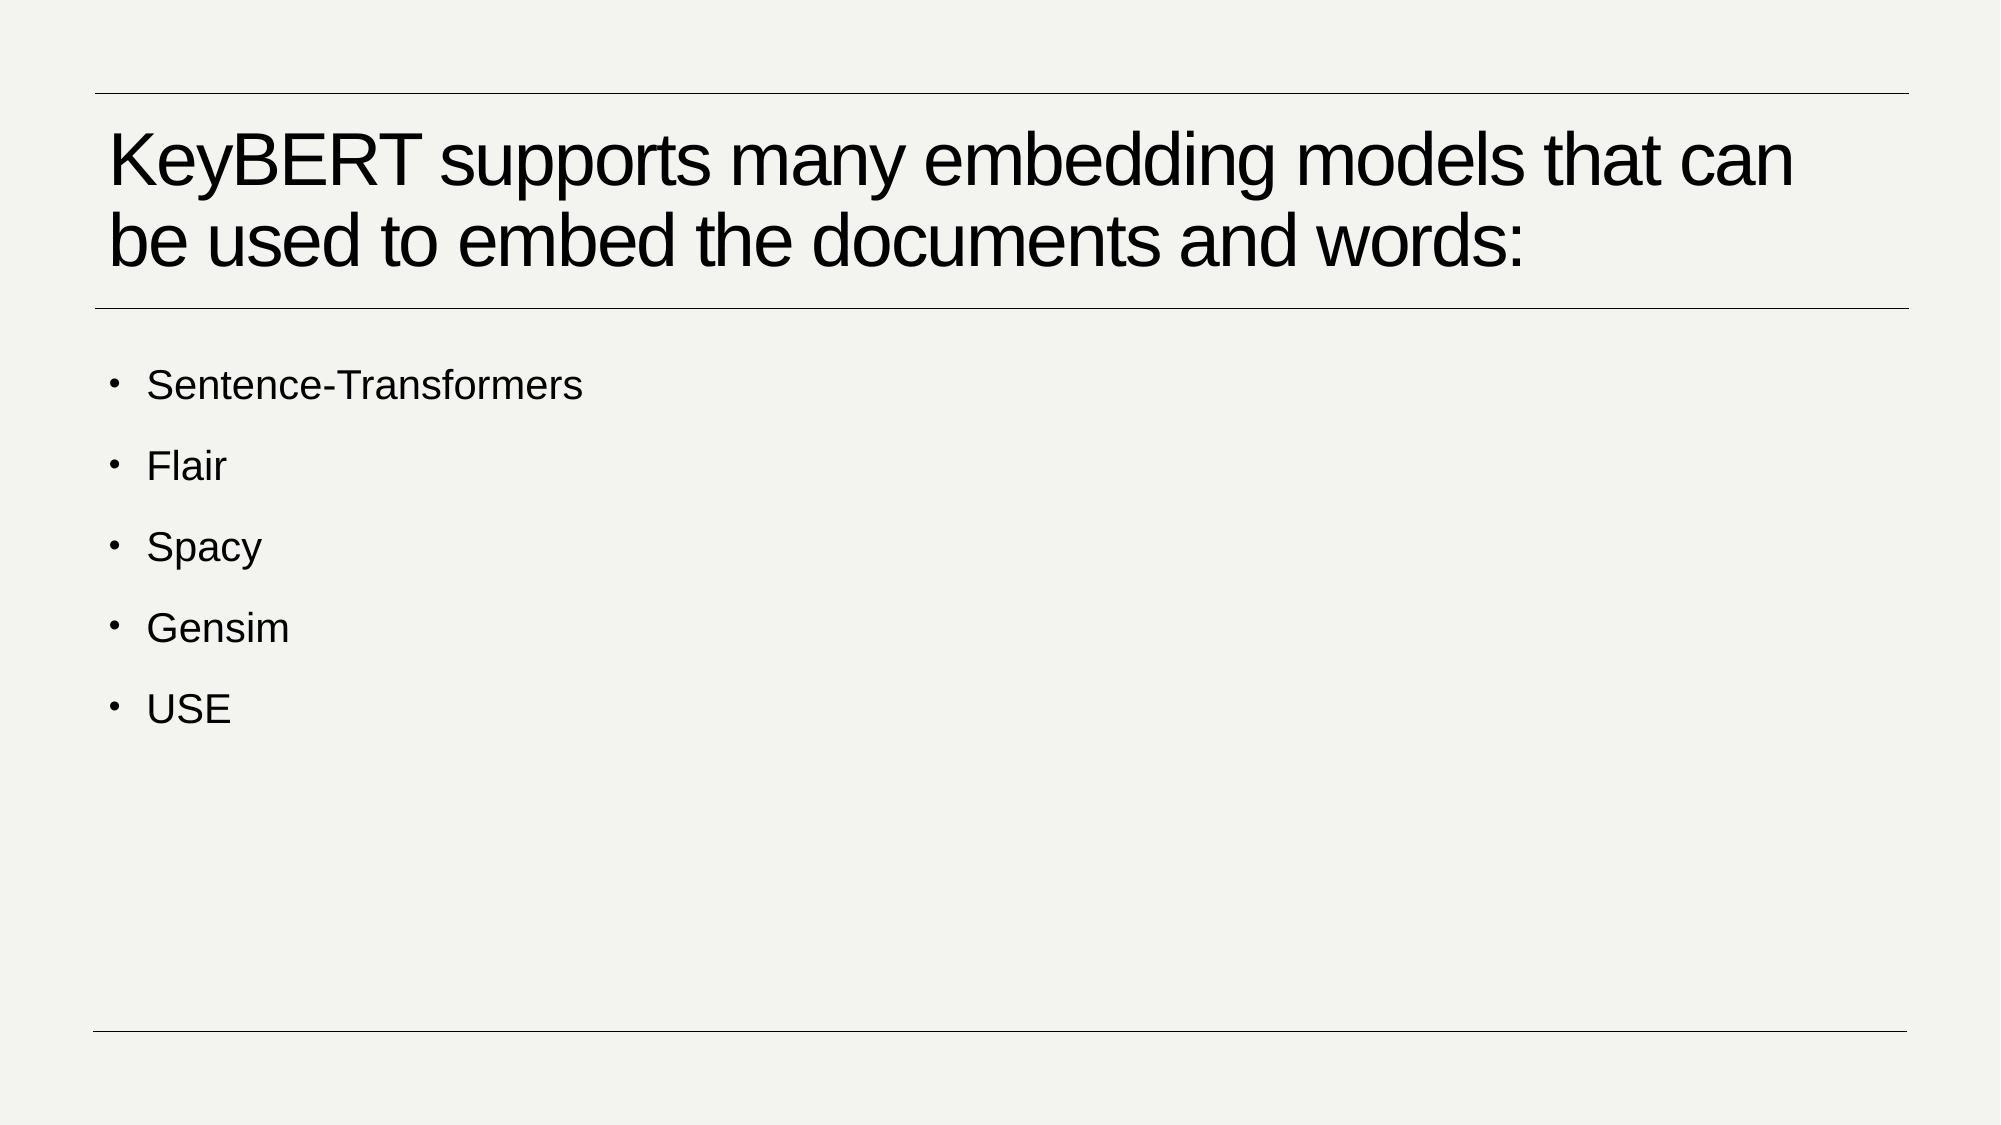

# KeyBERT supports many embedding models that can be used to embed the documents and words:
Sentence-Transformers
Flair
Spacy
Gensim
USE